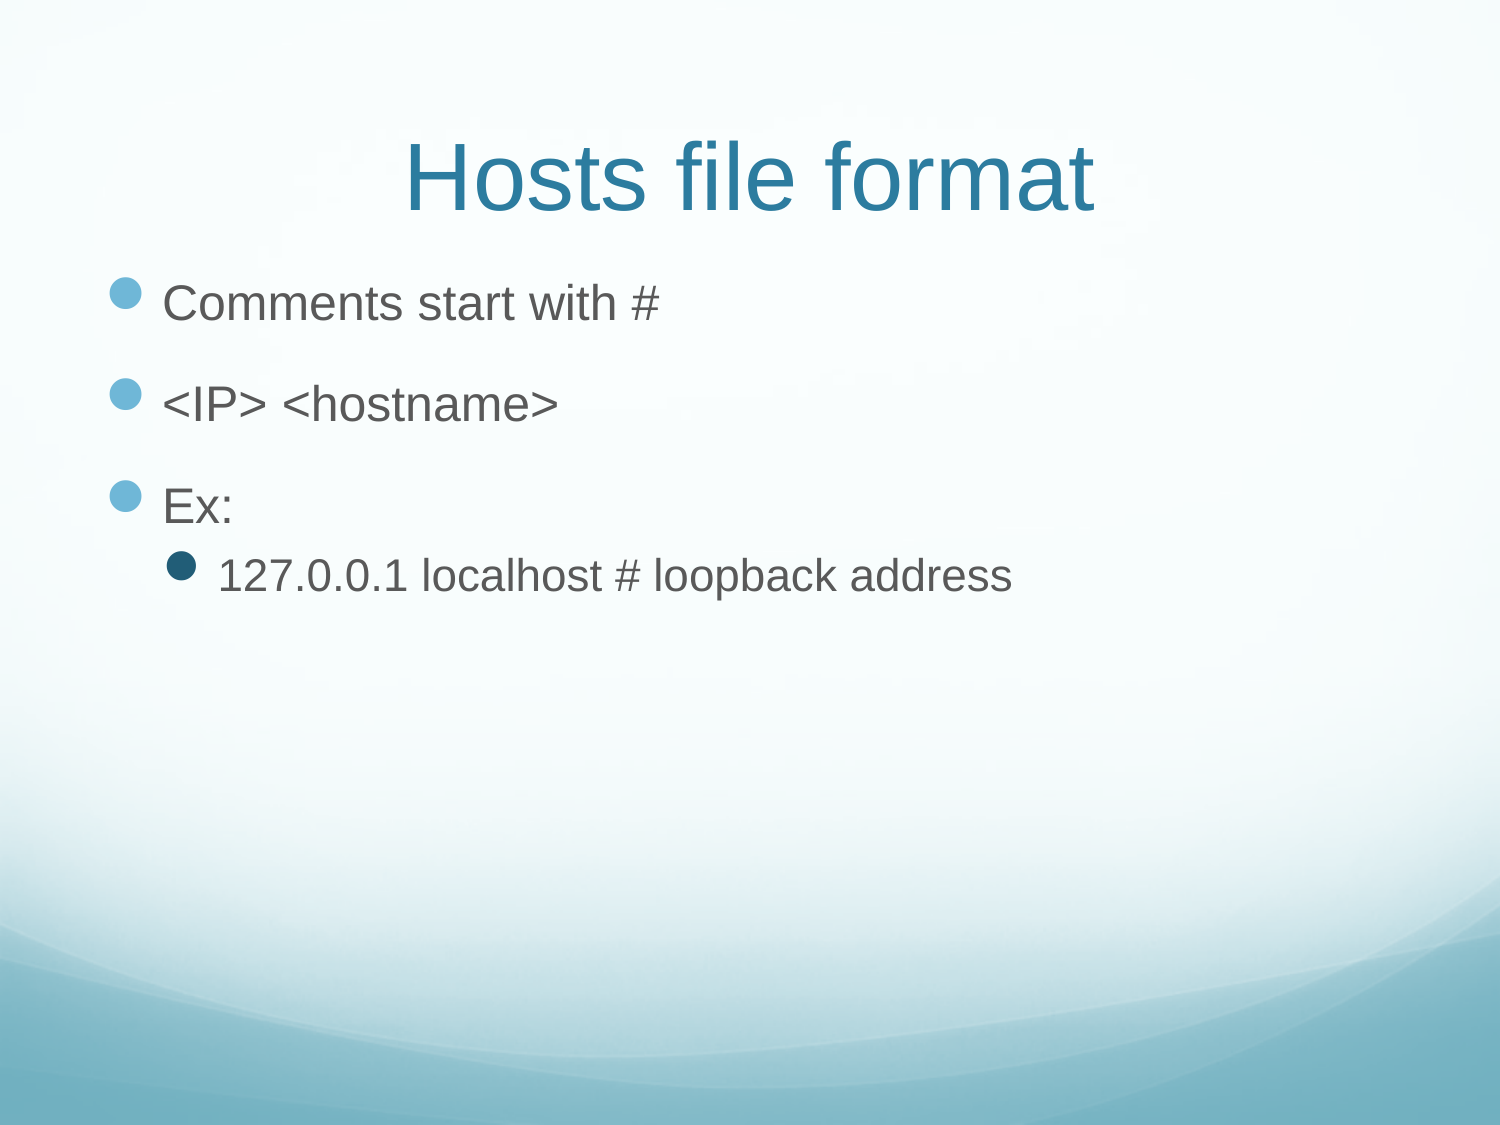

# Hosts file format
Comments start with #
<IP> <hostname>
Ex:
127.0.0.1 localhost # loopback address